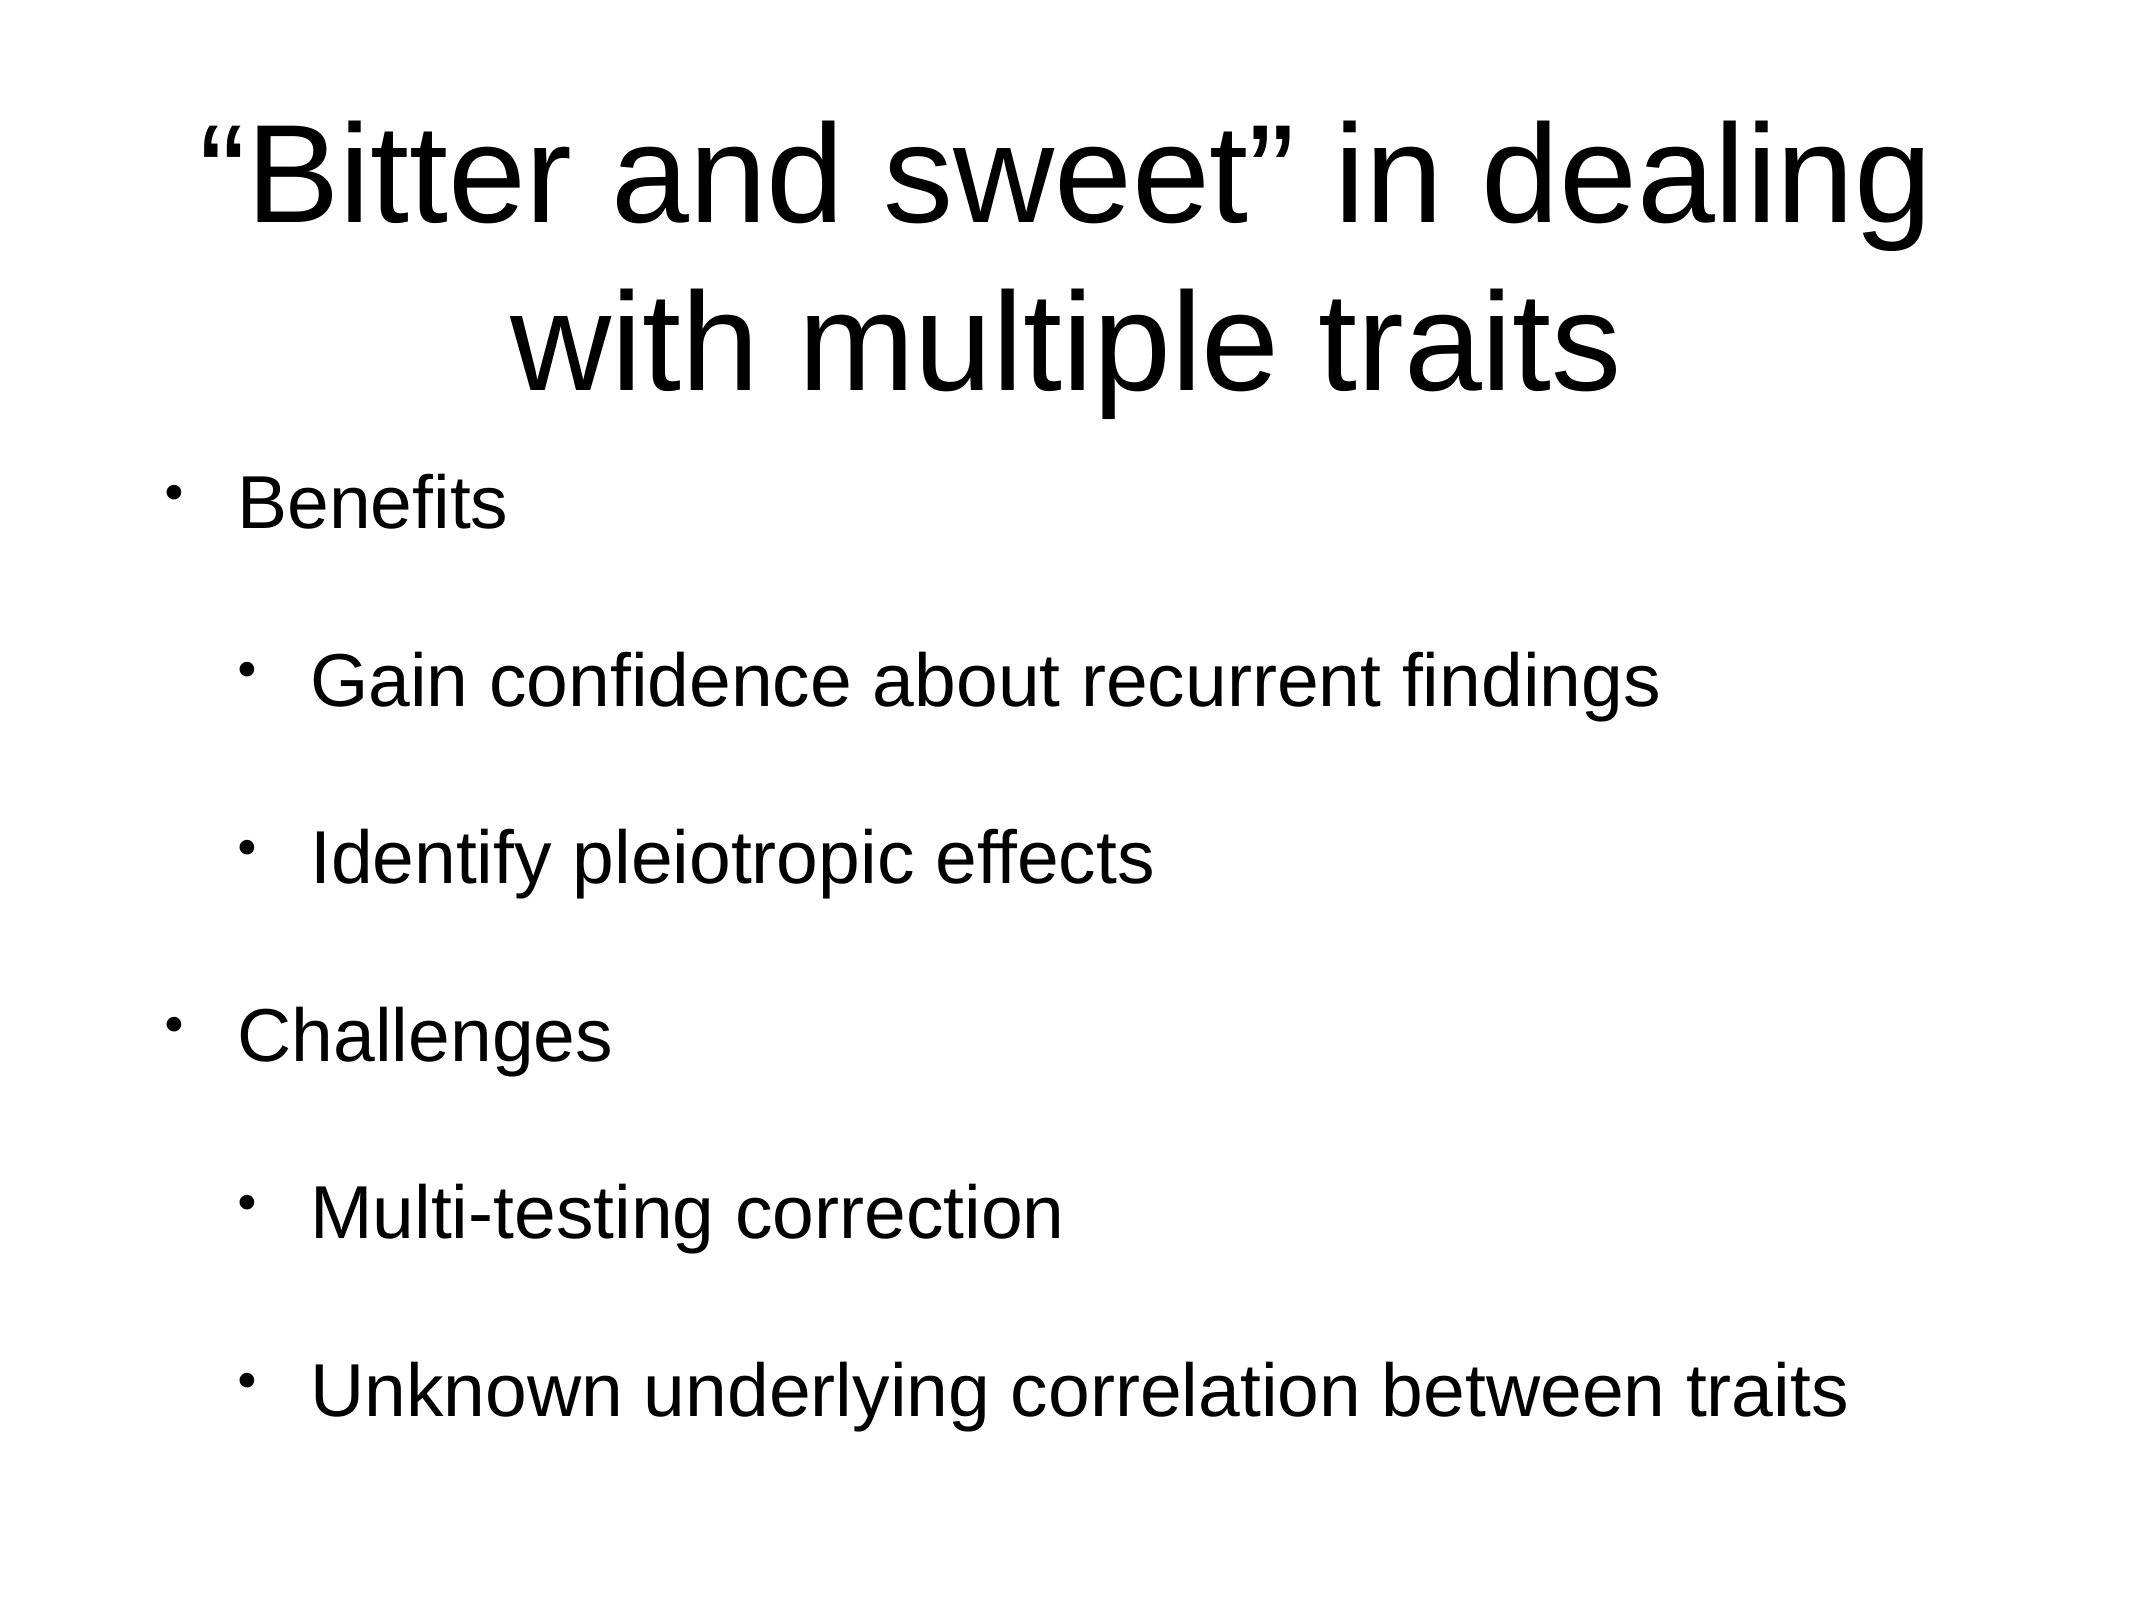

# “Bitter and sweet” in dealing with multiple traits
Benefits
Gain confidence about recurrent findings
Identify pleiotropic effects
Challenges
Multi-testing correction
Unknown underlying correlation between traits